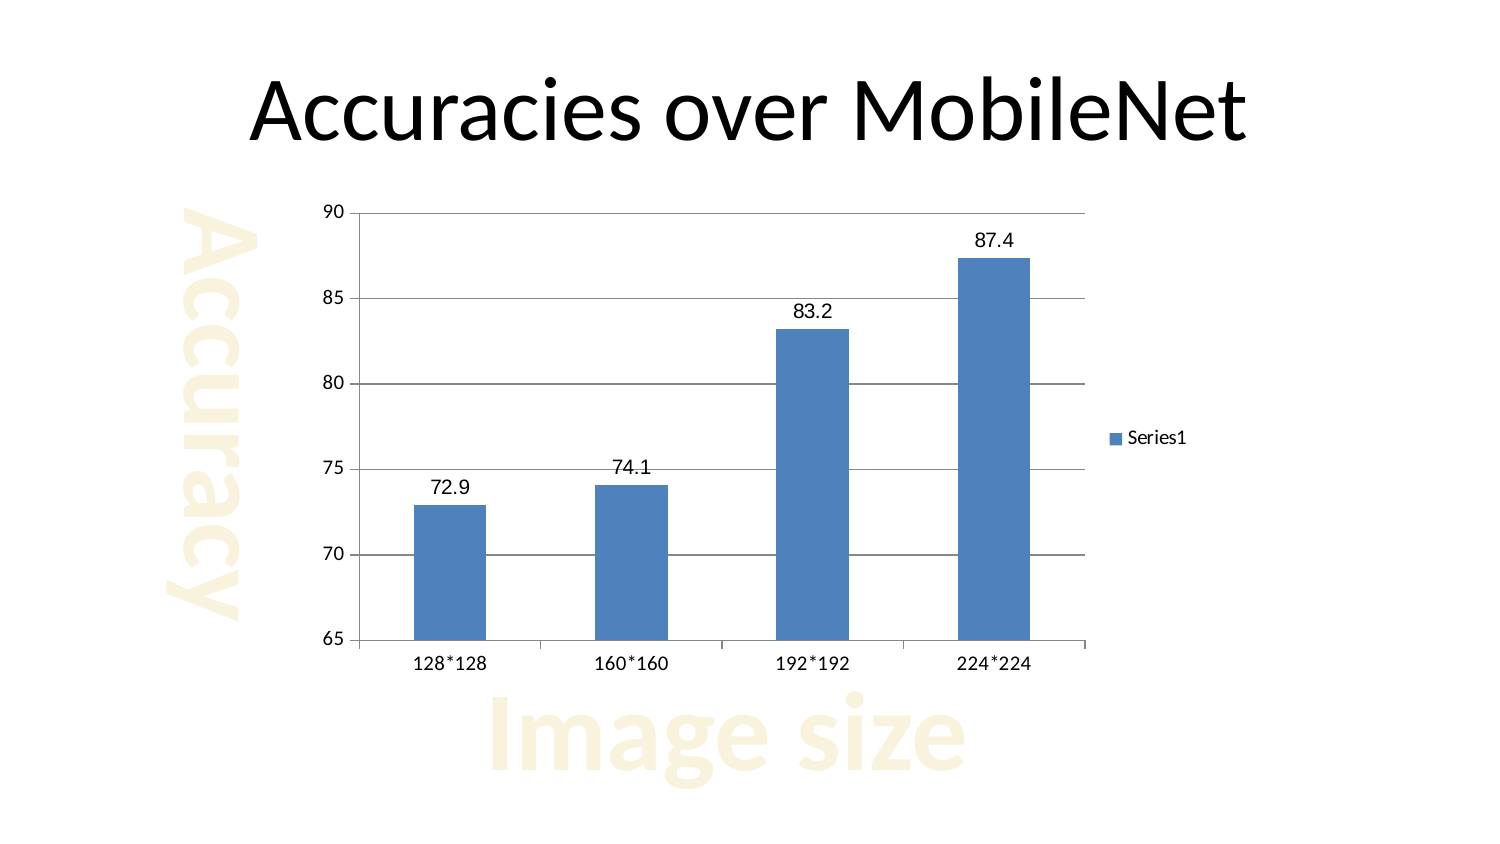

Accuracies over MobileNet

### Chart

| Category |  |
|---|---|
| 128*128 | 72.9 |
| 160*160 | 74.1 |
| 192*192 | 83.2 |
| 224*224 | 87.4 |
Accuracy
Image size